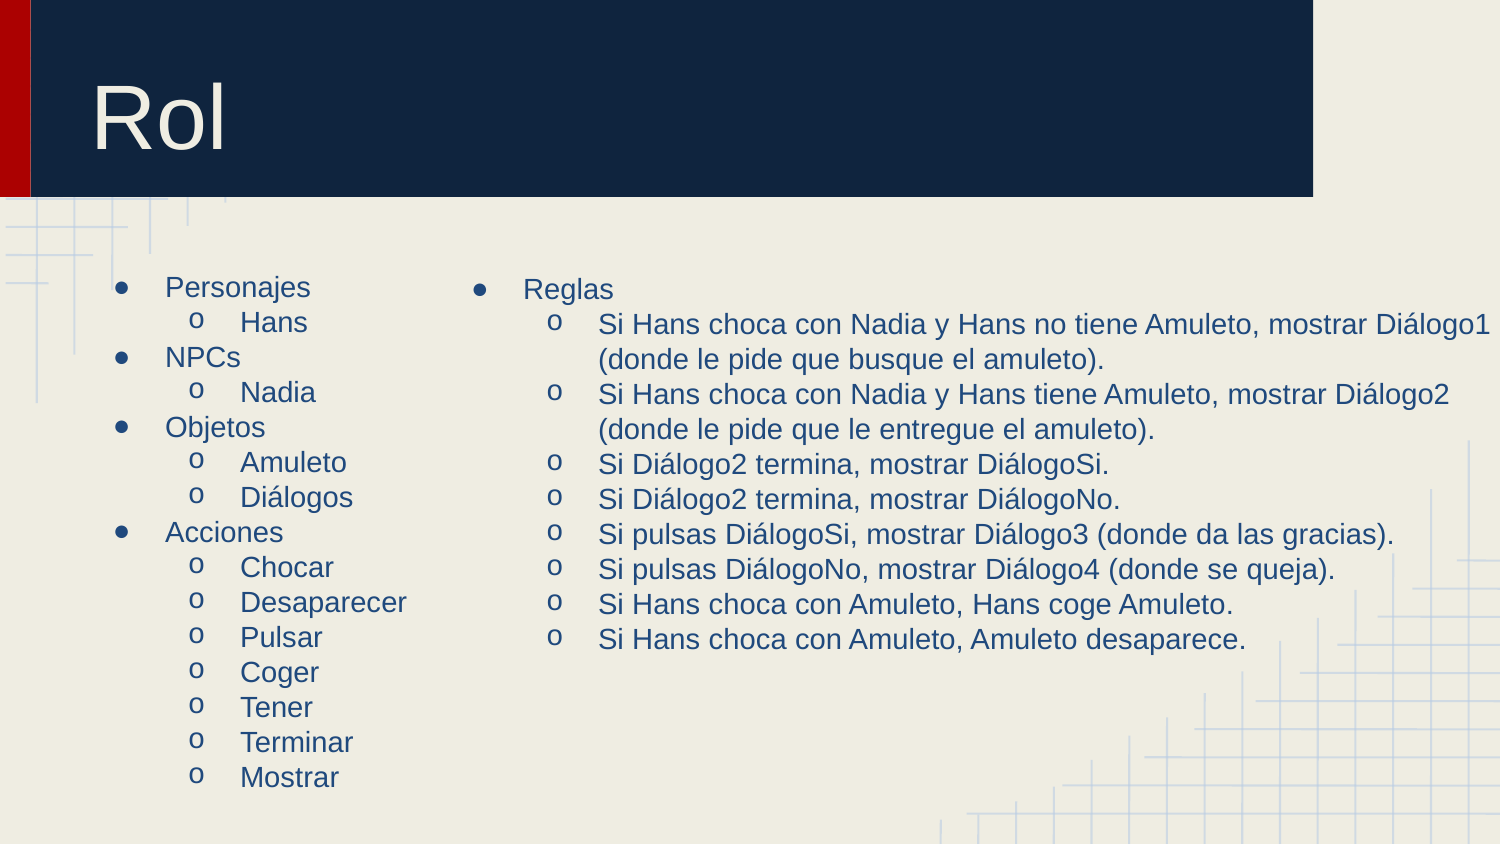

# Rol
Reglas
Si Hans choca con Nadia y Hans no tiene Amuleto, mostrar Diálogo1 (donde le pide que busque el amuleto).
Si Hans choca con Nadia y Hans tiene Amuleto, mostrar Diálogo2 (donde le pide que le entregue el amuleto).
Si Diálogo2 termina, mostrar DiálogoSi.
Si Diálogo2 termina, mostrar DiálogoNo.
Si pulsas DiálogoSi, mostrar Diálogo3 (donde da las gracias).
Si pulsas DiálogoNo, mostrar Diálogo4 (donde se queja).
Si Hans choca con Amuleto, Hans coge Amuleto.
Si Hans choca con Amuleto, Amuleto desaparece.

Personajes
Hans
NPCs
Nadia
Objetos
Amuleto
Diálogos
Acciones
Chocar
Desaparecer
Pulsar
Coger
Tener
Terminar
Mostrar